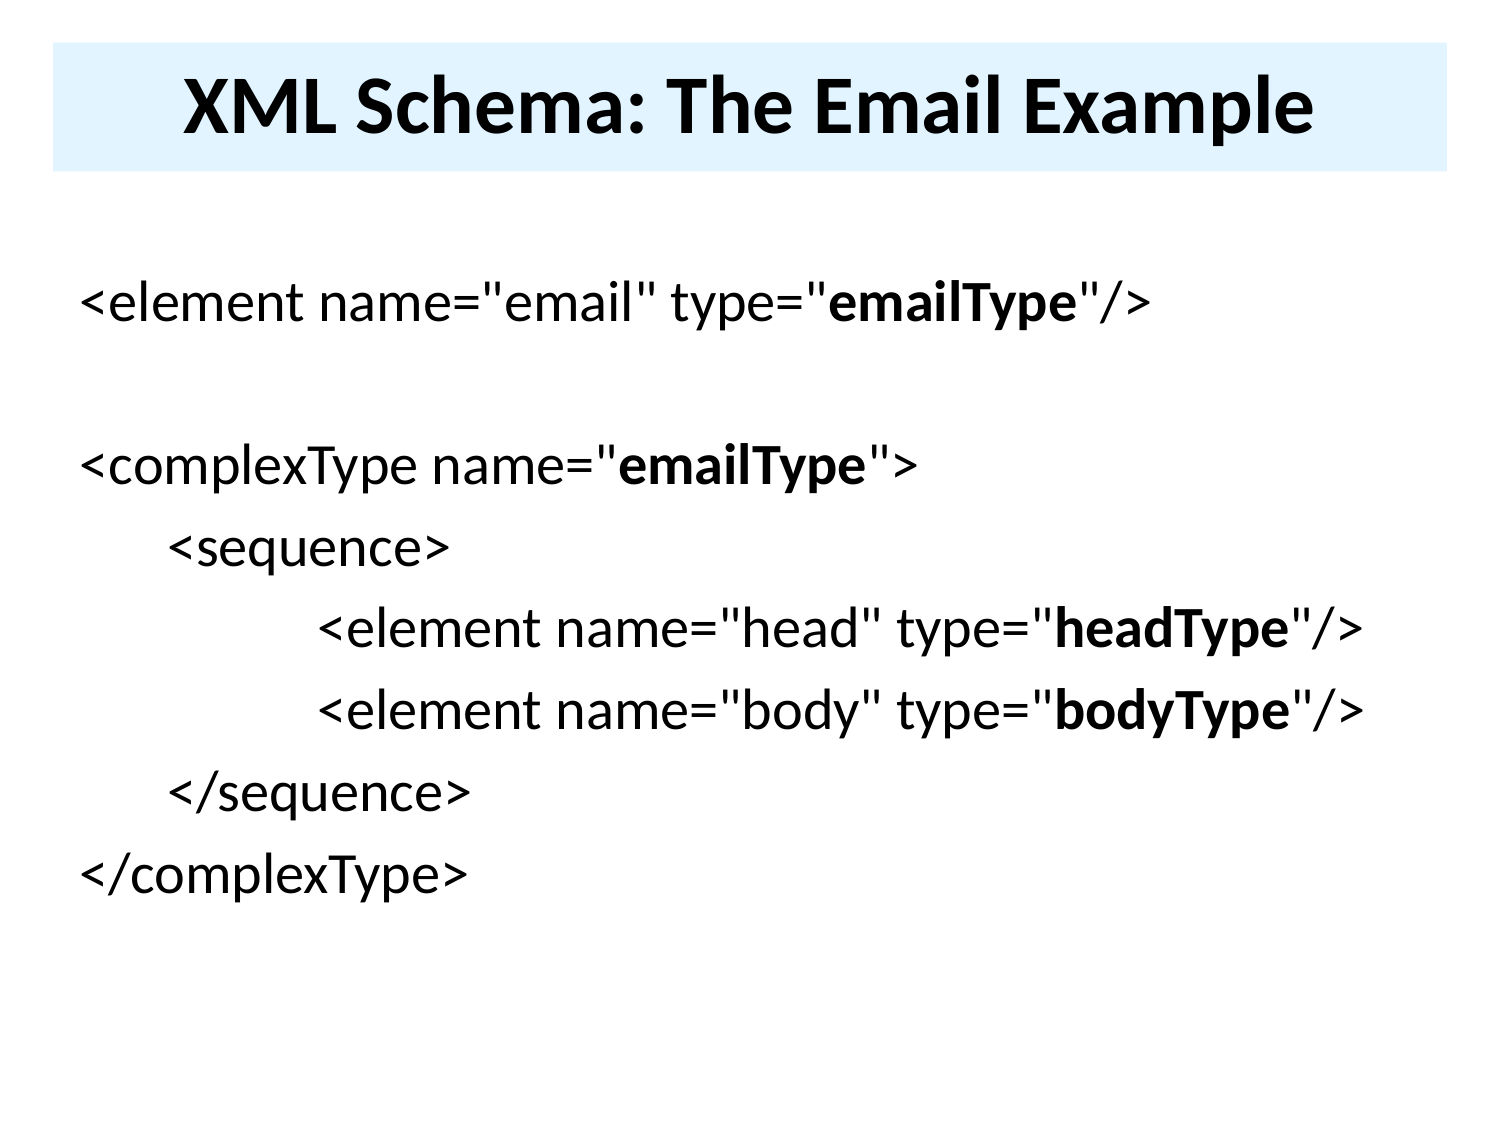

# XML Schema: The Email Example
<element name="email" type="emailType"/>

<complexType name="emailType">
	<sequence>
		<element name="head" type="headType"/>
		<element name="body" type="bodyType"/>
	</sequence>
</complexType>